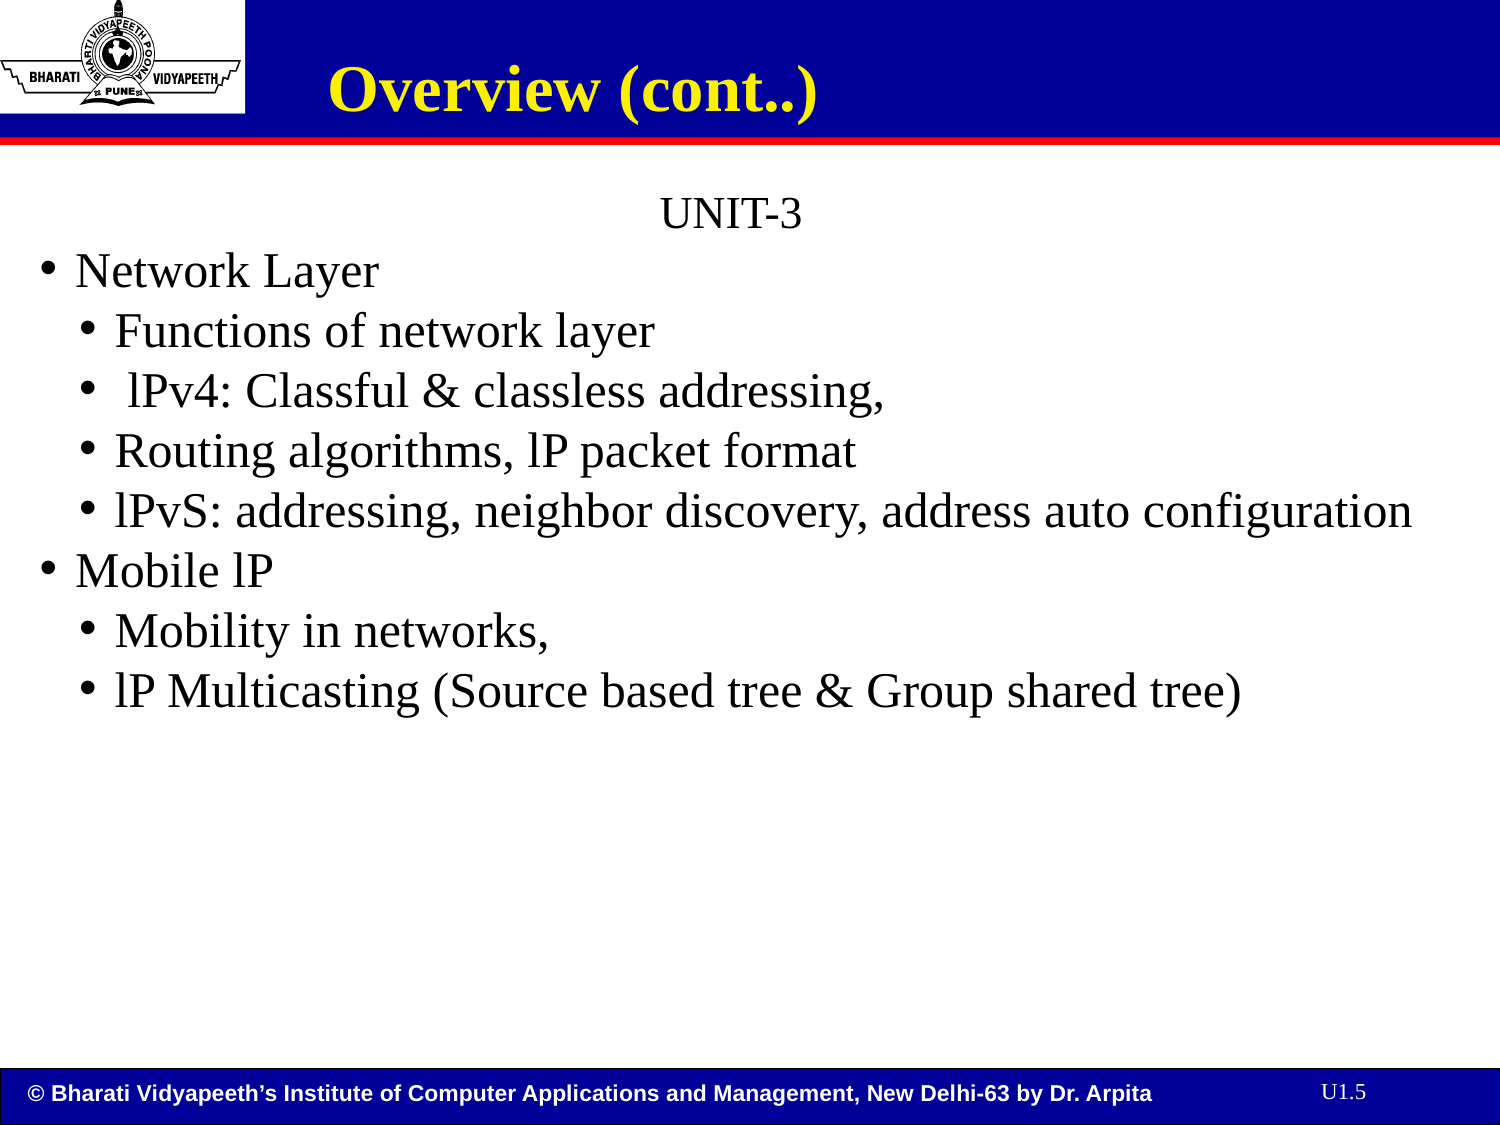

Overview (cont..)
UNIT-3
Network Layer
Functions of network layer
 lPv4: Classful & classless addressing,
Routing algorithms, lP packet format
lPvS: addressing, neighbor discovery, address auto configuration
Mobile lP
Mobility in networks,
lP Multicasting (Source based tree & Group shared tree)